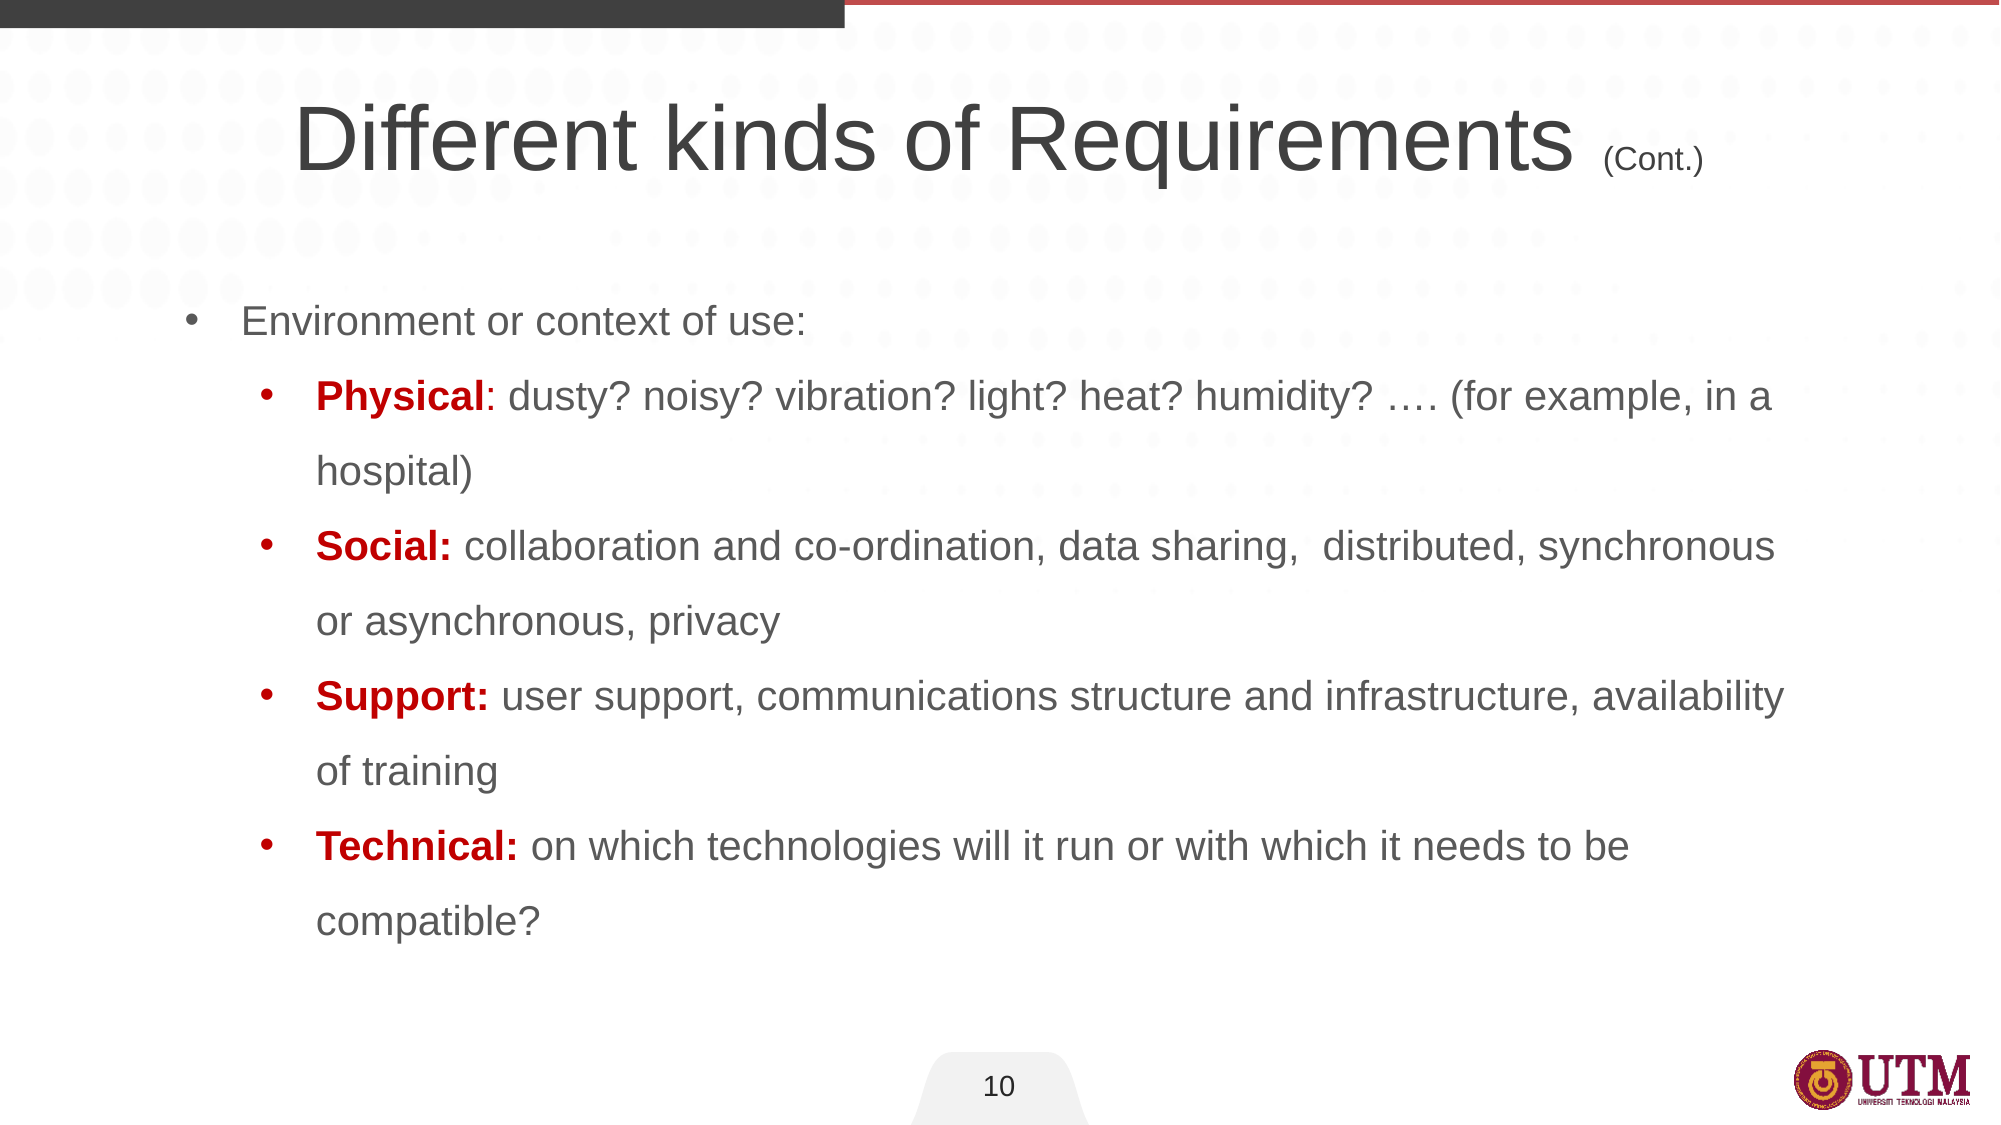

Different kinds of Requirements (Cont.)
Environment or context of use:
Physical: dusty? noisy? vibration? light? heat? humidity? …. (for example, in a hospital)
Social: collaboration and co-ordination, data sharing,  distributed, synchronous or asynchronous, privacy
Support: user support, communications structure and infrastructure, availability of training
Technical: on which technologies will it run or with which it needs to be compatible?
10